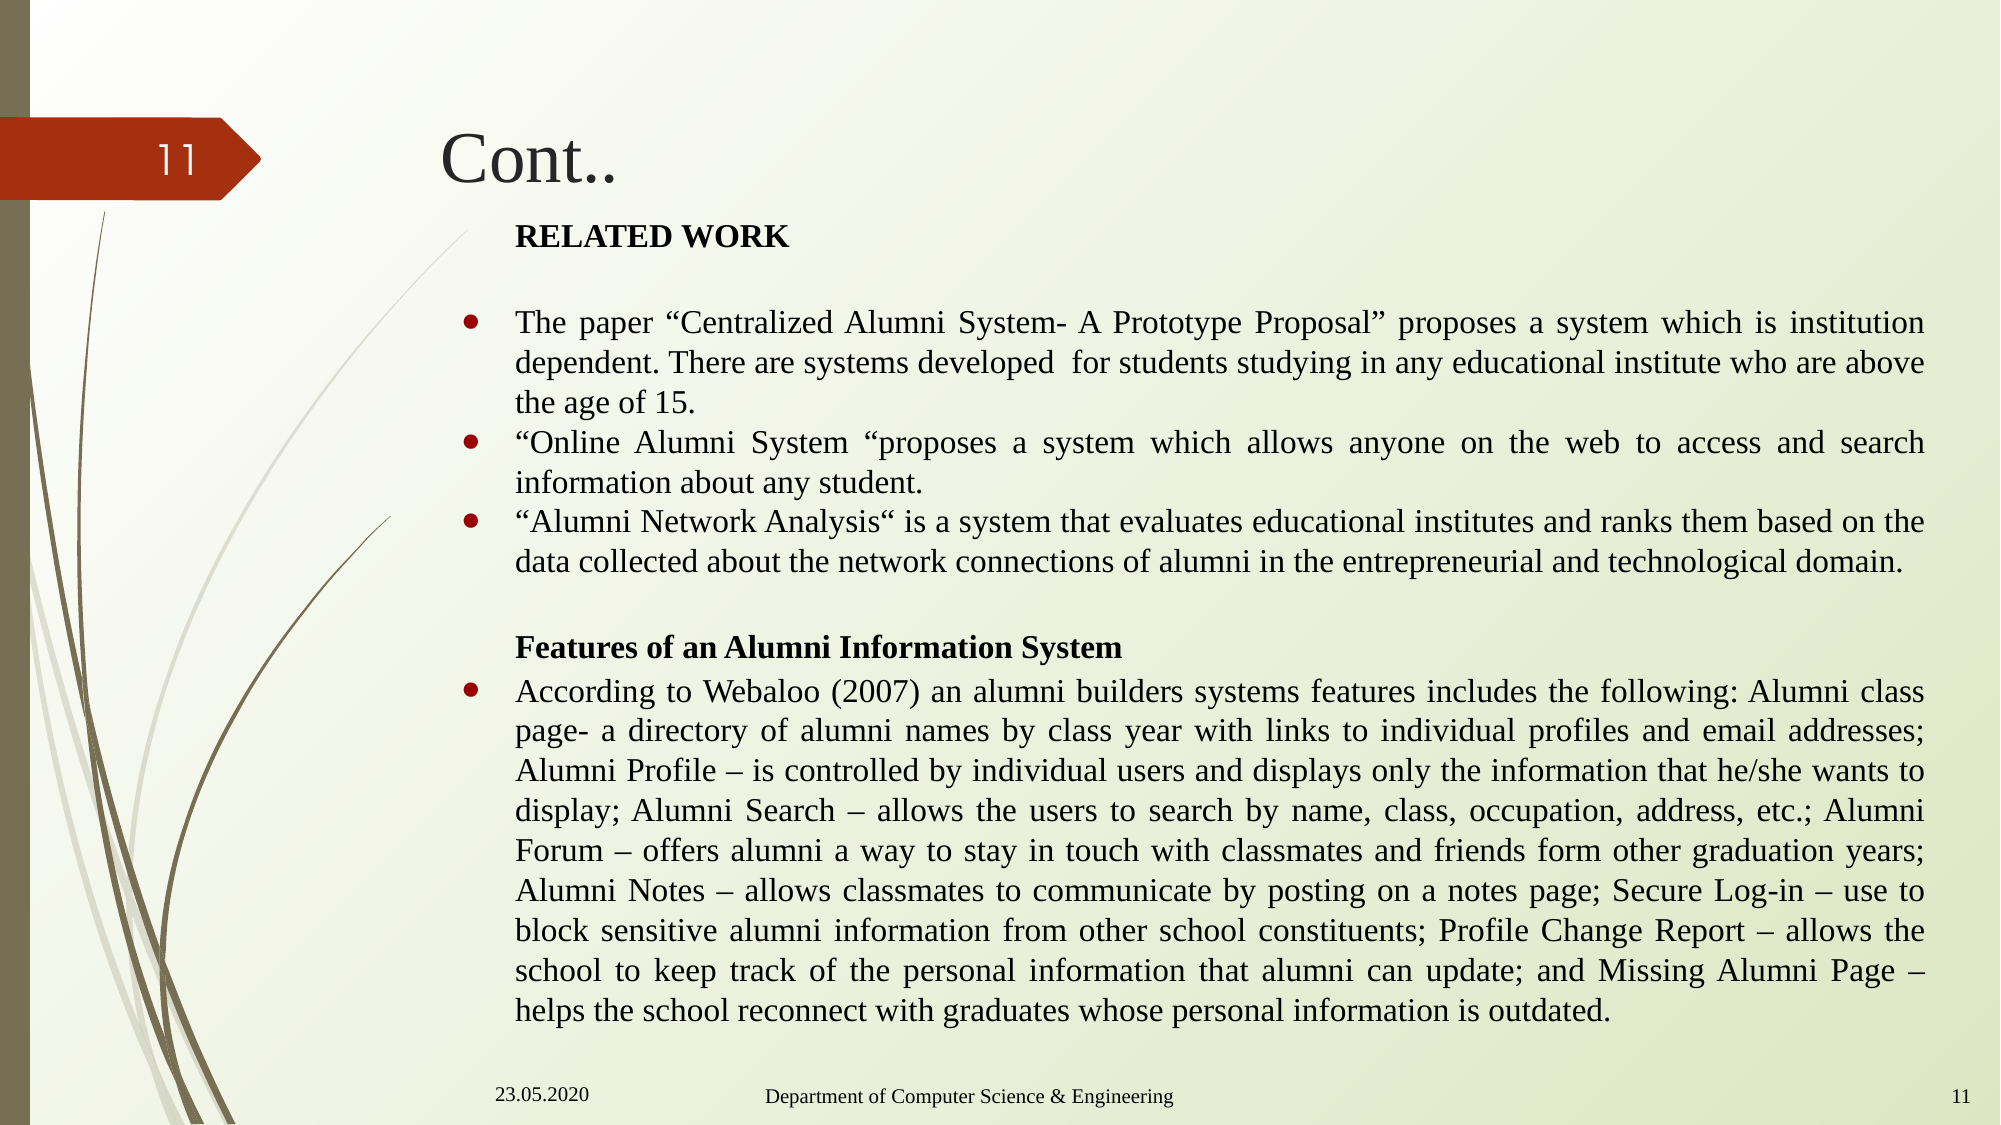

# Cont..
11
RELATED WORK

The paper “Centralized Alumni System- A Prototype Proposal” proposes a system which is institution dependent. There are systems developed  for students studying in any educational institute who are above the age of 15.
“Online Alumni System “proposes a system which allows anyone on the web to access and search information about any student.
“Alumni Network Analysis“ is a system that evaluates educational institutes and ranks them based on the data collected about the network connections of alumni in the entrepreneurial and technological domain.

Features of an Alumni Information System
According to Webaloo (2007) an alumni builders systems features includes the following: Alumni class page- a directory of alumni names by class year with links to individual profiles and email addresses; Alumni Profile – is controlled by individual users and displays only the information that he/she wants to display; Alumni Search – allows the users to search by name, class, occupation, address, etc.; Alumni Forum – offers alumni a way to stay in touch with classmates and friends form other graduation years; Alumni Notes – allows classmates to communicate by posting on a notes page; Secure Log-in – use to block sensitive alumni information from other school constituents; Profile Change Report – allows the school to keep track of the personal information that alumni can update; and Missing Alumni Page – helps the school reconnect with graduates whose personal information is outdated.

23.05.2020
Department of Computer Science & Engineering					                          11